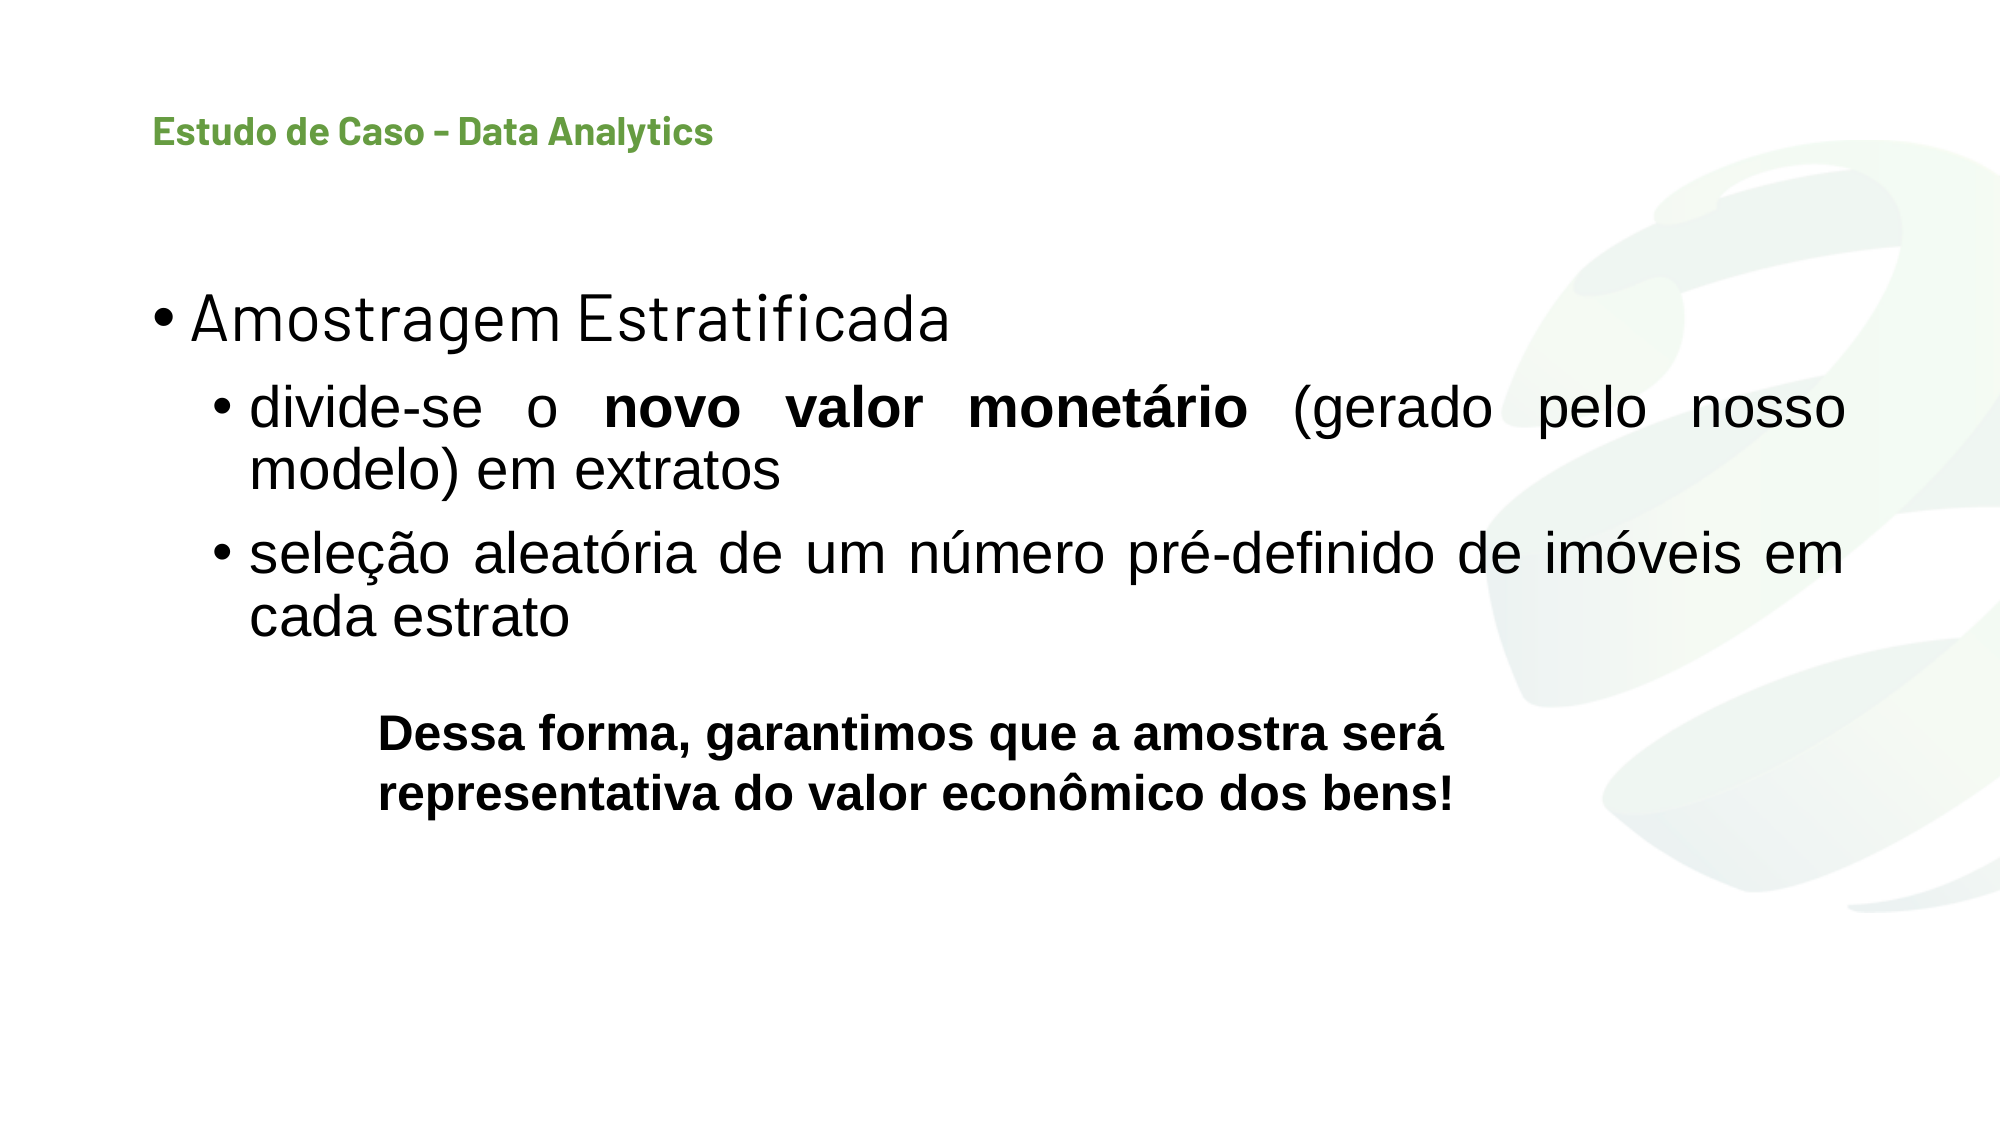

# Estudo de Caso - Data Analytics
Amostragem Estratificada
divide-se o novo valor monetário (gerado pelo nosso modelo) em extratos
seleção aleatória de um número pré-definido de imóveis em cada estrato

Dessa forma, garantimos que a amostra será representativa do valor econômico dos bens!